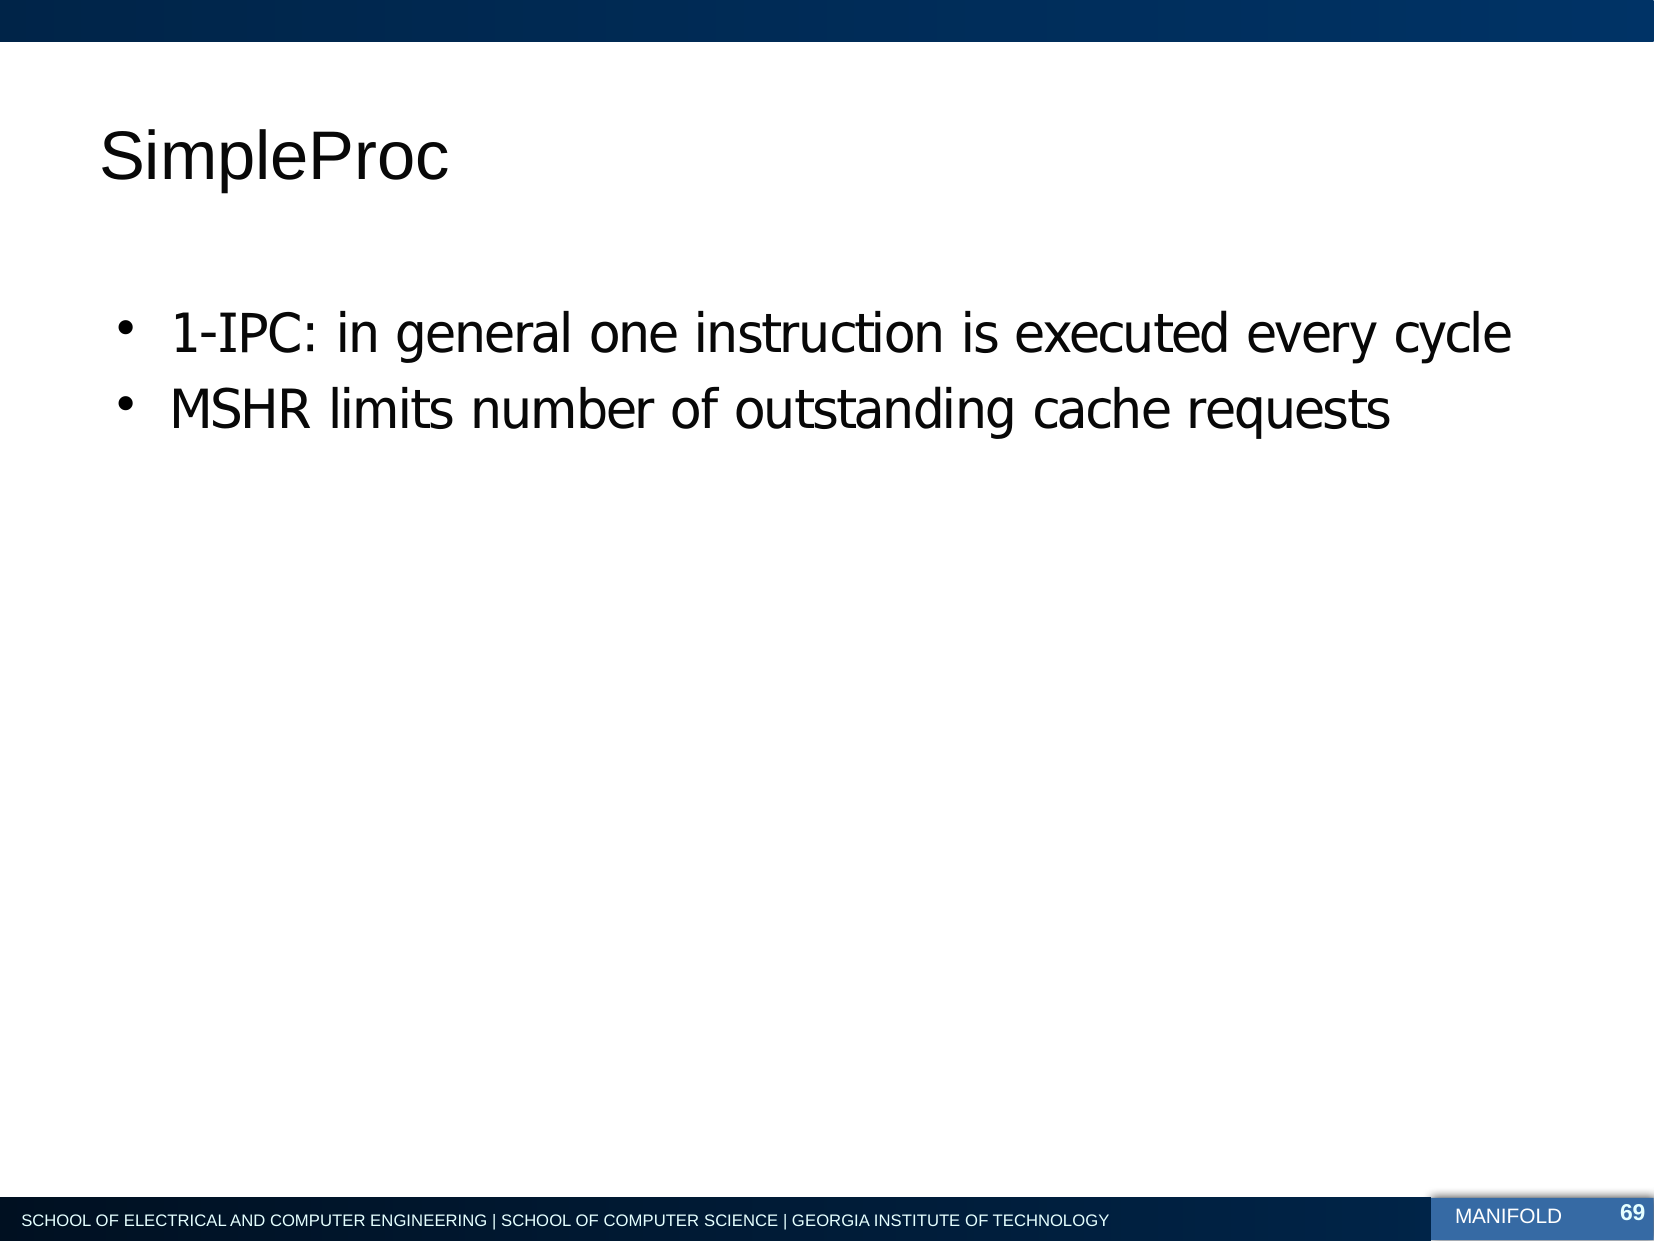

# SimpleProc
1-IPC: in general one instruction is executed every cycle
MSHR limits number of outstanding cache requests
69